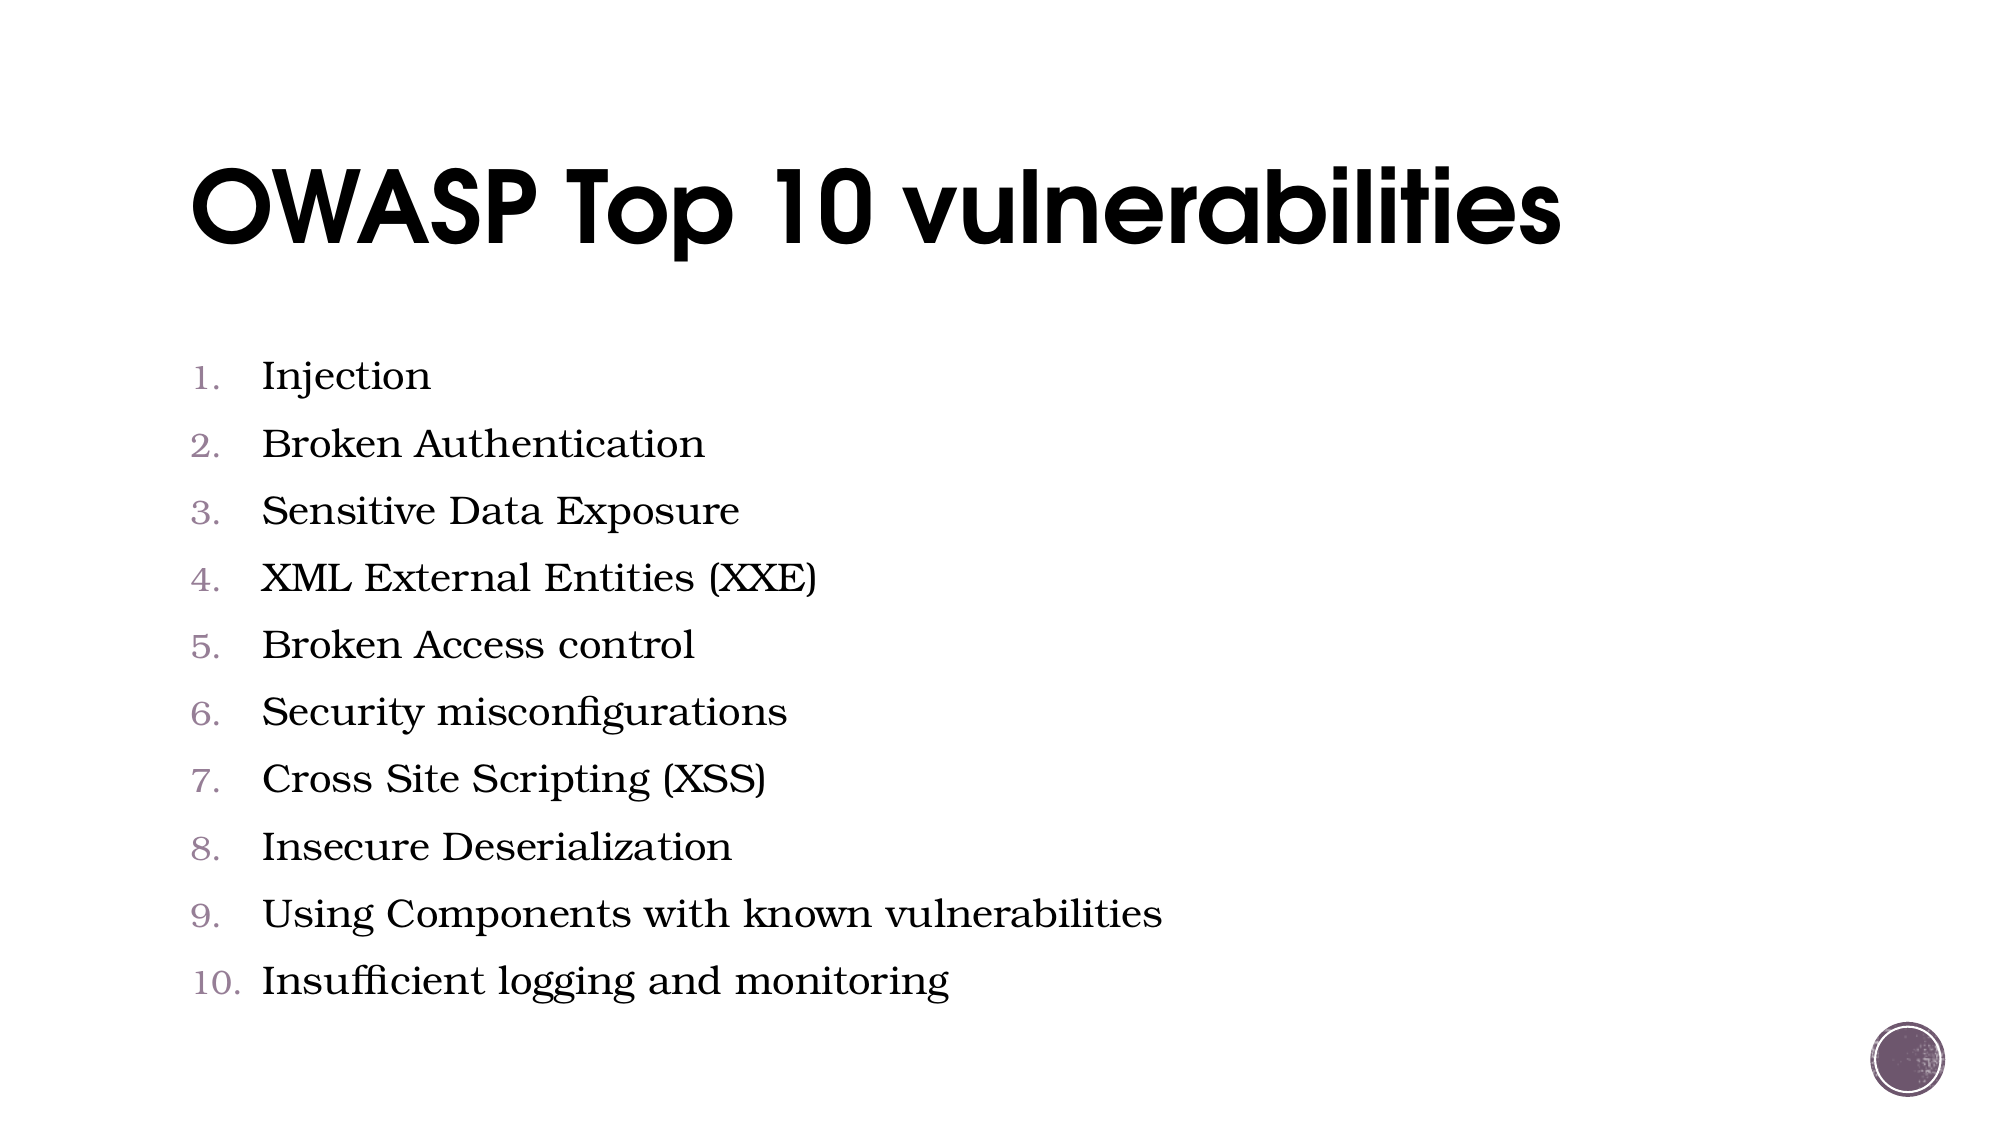

# OWASP Top 10 vulnerabilities
Injection
Broken Authentication
Sensitive Data Exposure
XML External Entities (XXE)
Broken Access control
Security misconfigurations
Cross Site Scripting (XSS)
Insecure Deserialization
Using Components with known vulnerabilities
Insufficient logging and monitoring